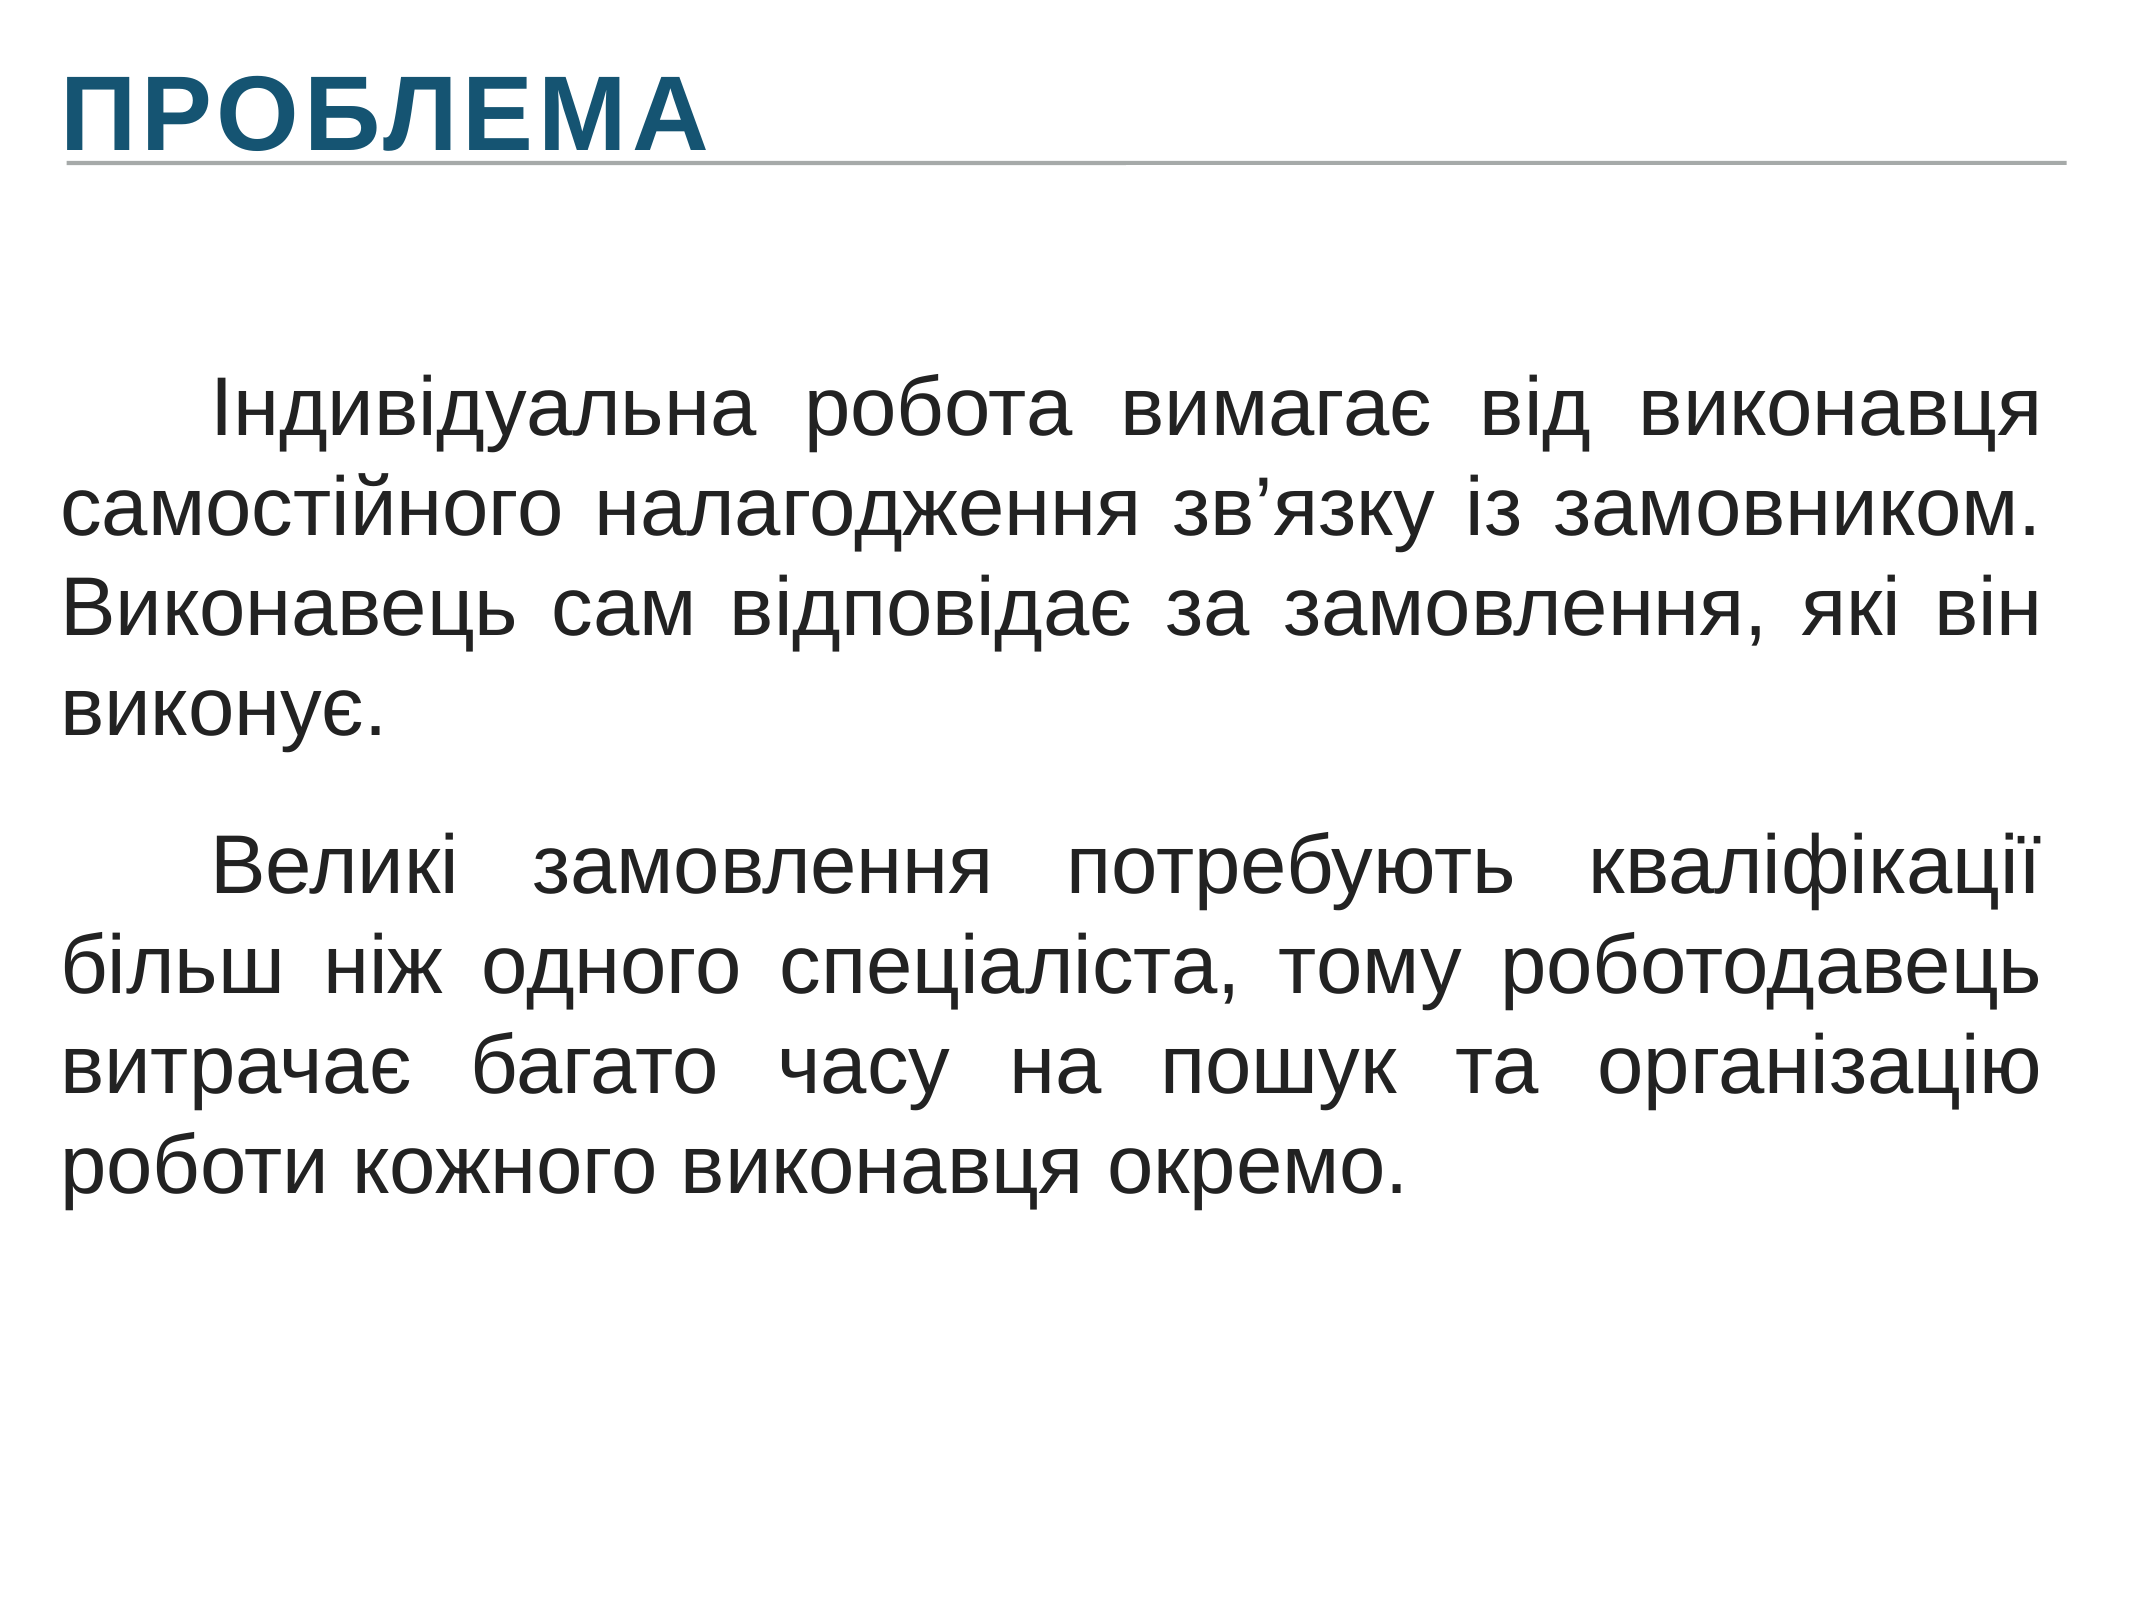

Проблема
	Індивідуальна робота вимагає від виконавця самостійного налагодження зв’язку із замовником. Виконавець сам відповідає за замовлення, які він виконує.
	Великі замовлення потребують кваліфікації більш ніж одного спеціаліста, тому роботодавець витрачає багато часу на пошук та організацію роботи кожного виконавця окремо.